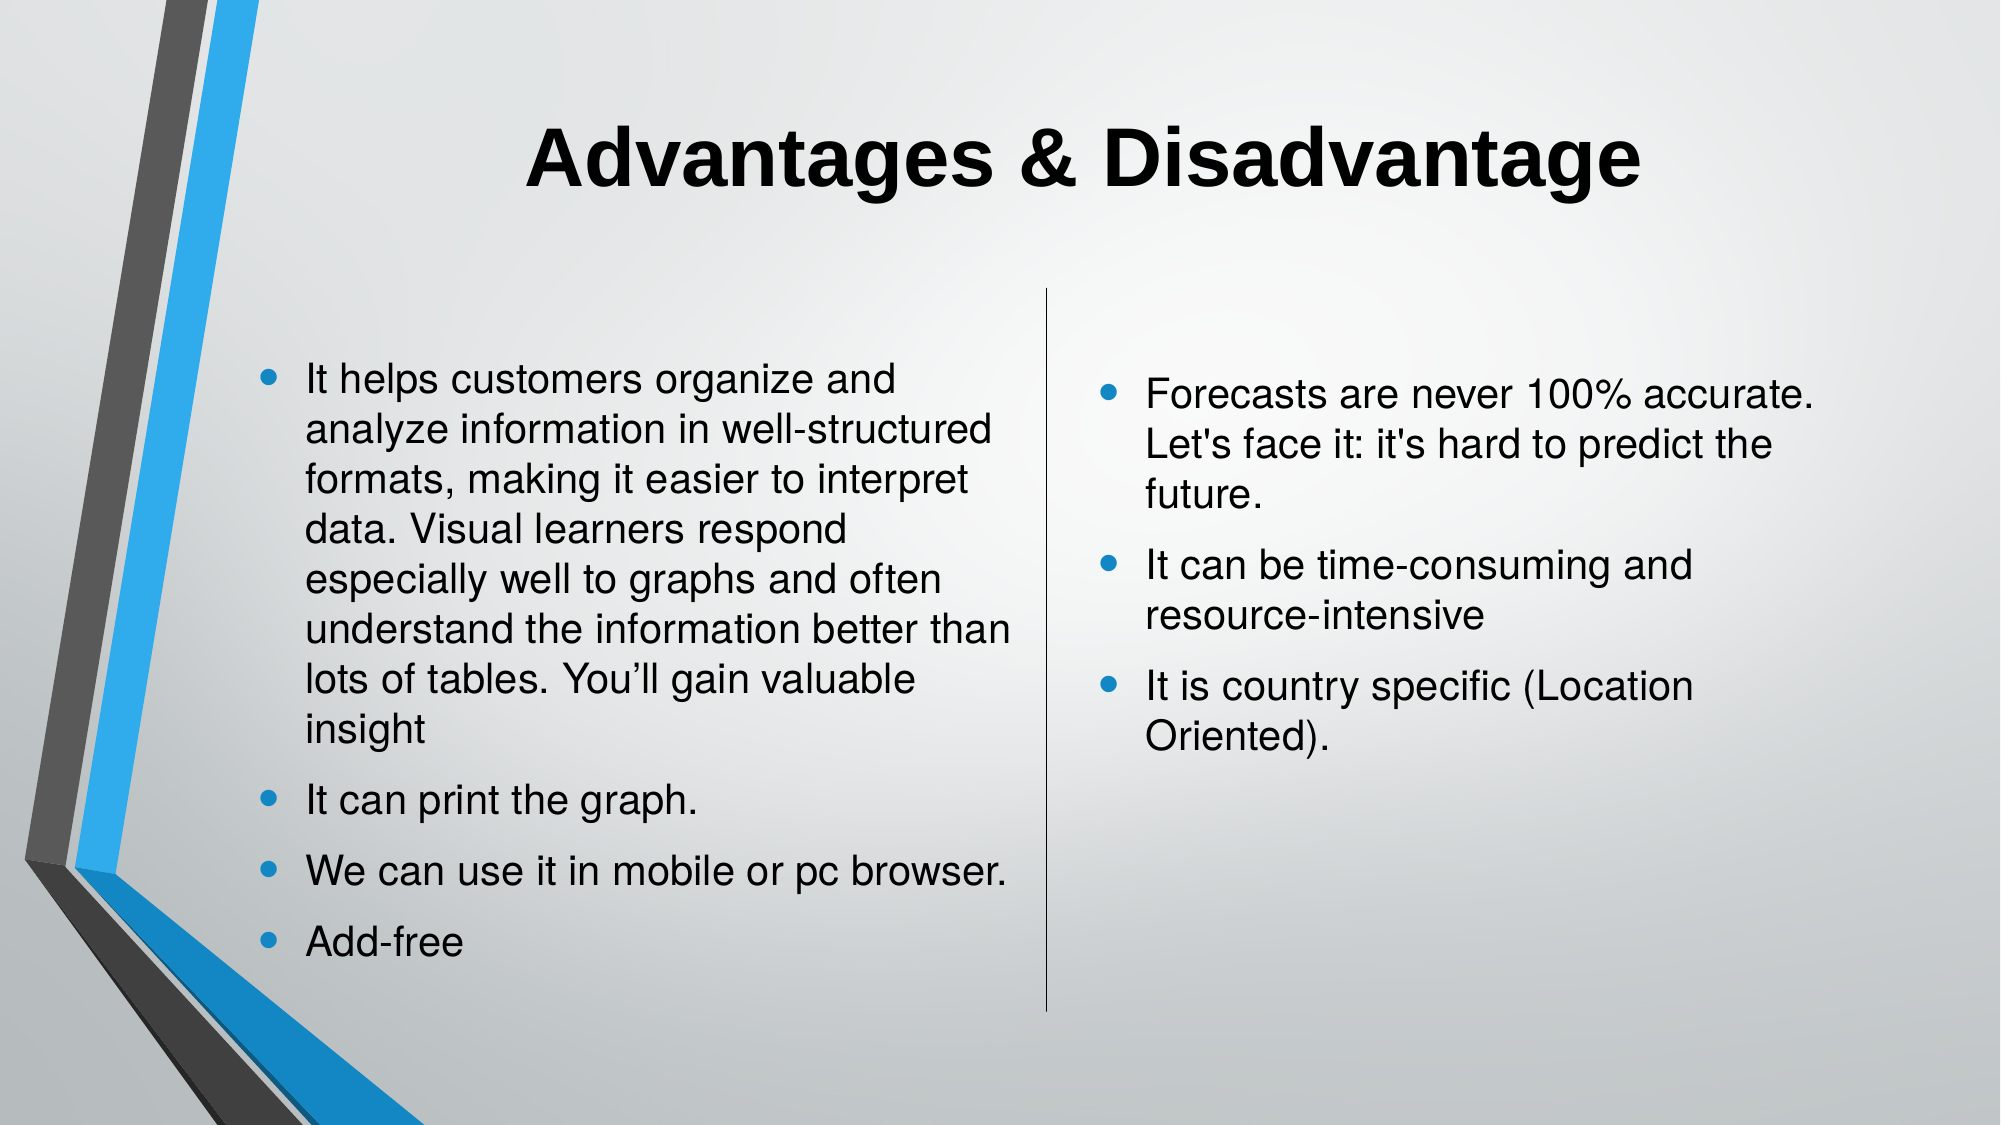

# Advantages & Disadvantage
Forecasts are never 100% accurate. Let's face it: it's hard to predict the future.
It can be time-consuming and resource-intensive
It is country specific (Location Oriented).
It helps customers organize and analyze information in well-structured formats, making it easier to interpret data. Visual learners respond especially well to graphs and often understand the information better than lots of tables. You’ll gain valuable insight
It can print the graph.
We can use it in mobile or pc browser.
Add-free